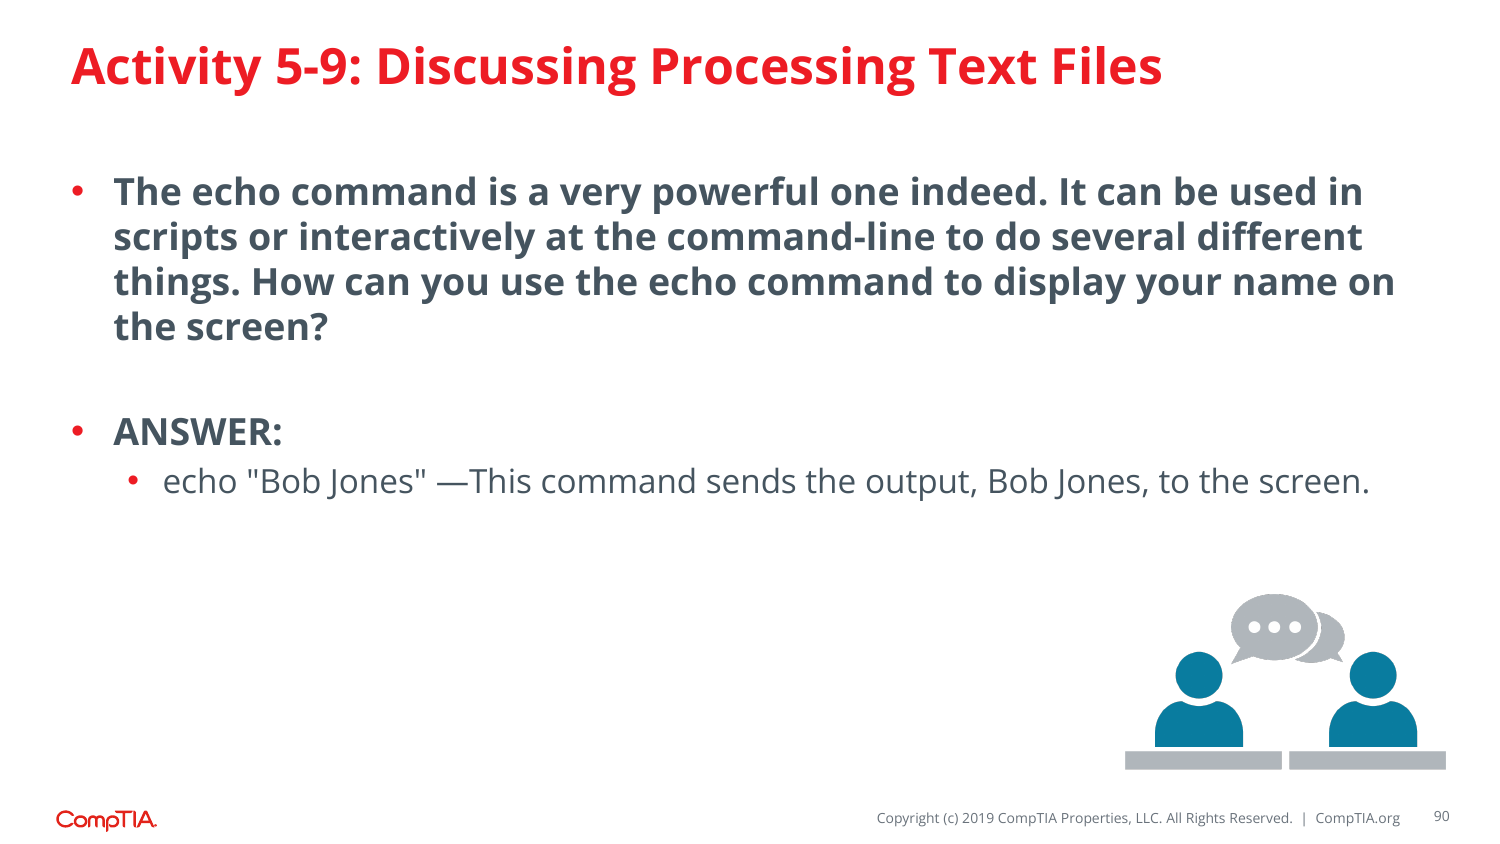

# Activity 5-9: Discussing Processing Text Files
The echo command is a very powerful one indeed. It can be used in scripts or interactively at the command-line to do several different things. How can you use the echo command to display your name on the screen?

ANSWER:
echo "Bob Jones" —This command sends the output, Bob Jones, to the screen.

90